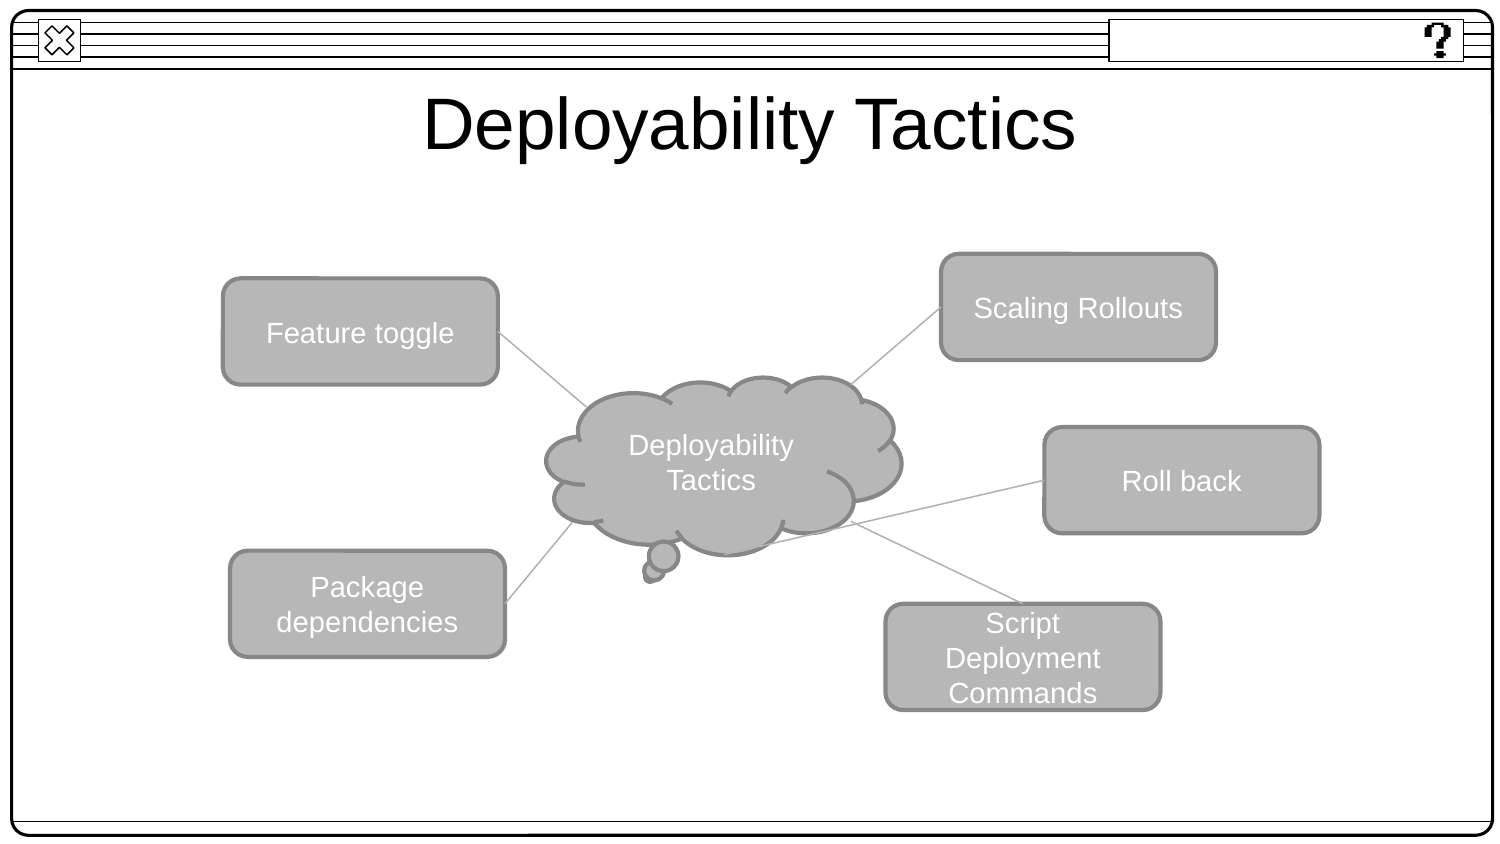

# Deployability Tactics
Scaling Rollouts
Feature toggle
Deployability Tactics
Roll back
Package dependencies
Script Deployment Commands